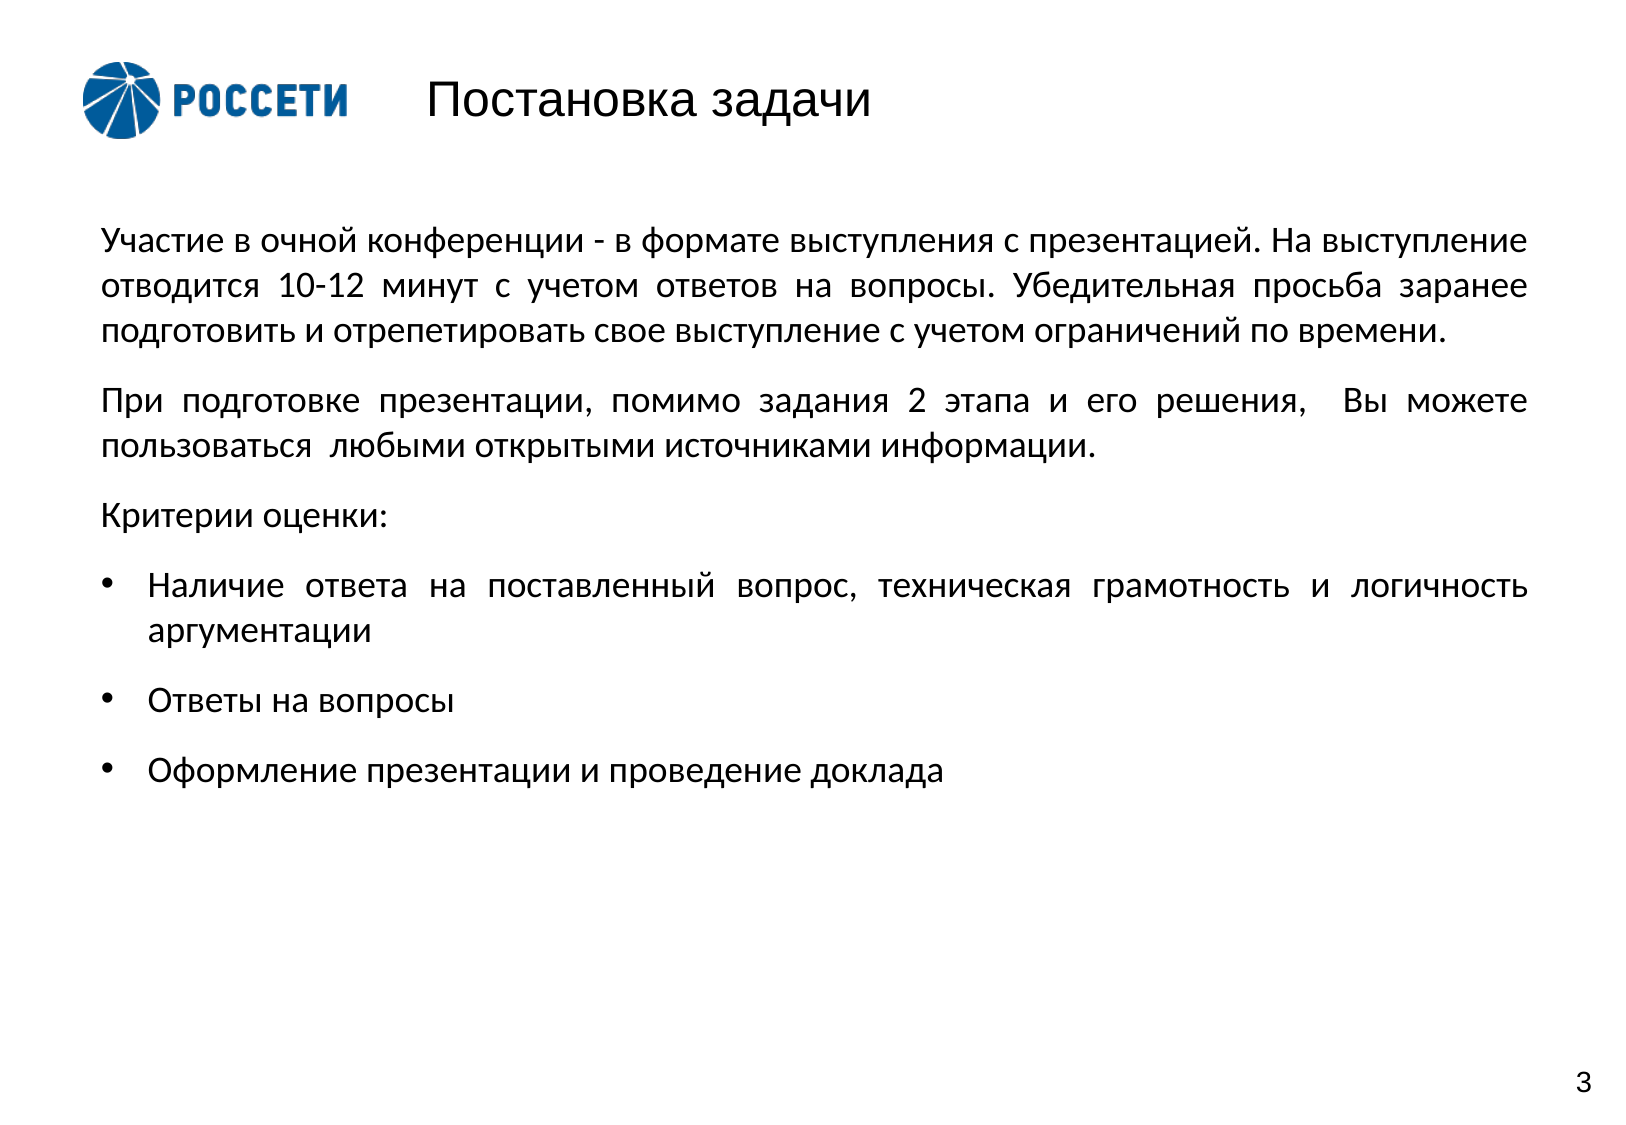

2
Постановка задачи
Участие в очной конференции - в формате выступления с презентацией. На выступление отводится 10-12 минут с учетом ответов на вопросы. Убедительная просьба заранее подготовить и отрепетировать свое выступление с учетом ограничений по времени.
При подготовке презентации, помимо задания 2 этапа и его решения,  Вы можете пользоваться  любыми открытыми источниками информации.
Критерии оценки:
Наличие ответа на поставленный вопрос, техническая грамотность и логичность аргументации
Ответы на вопросы
Оформление презентации и проведение доклада
3